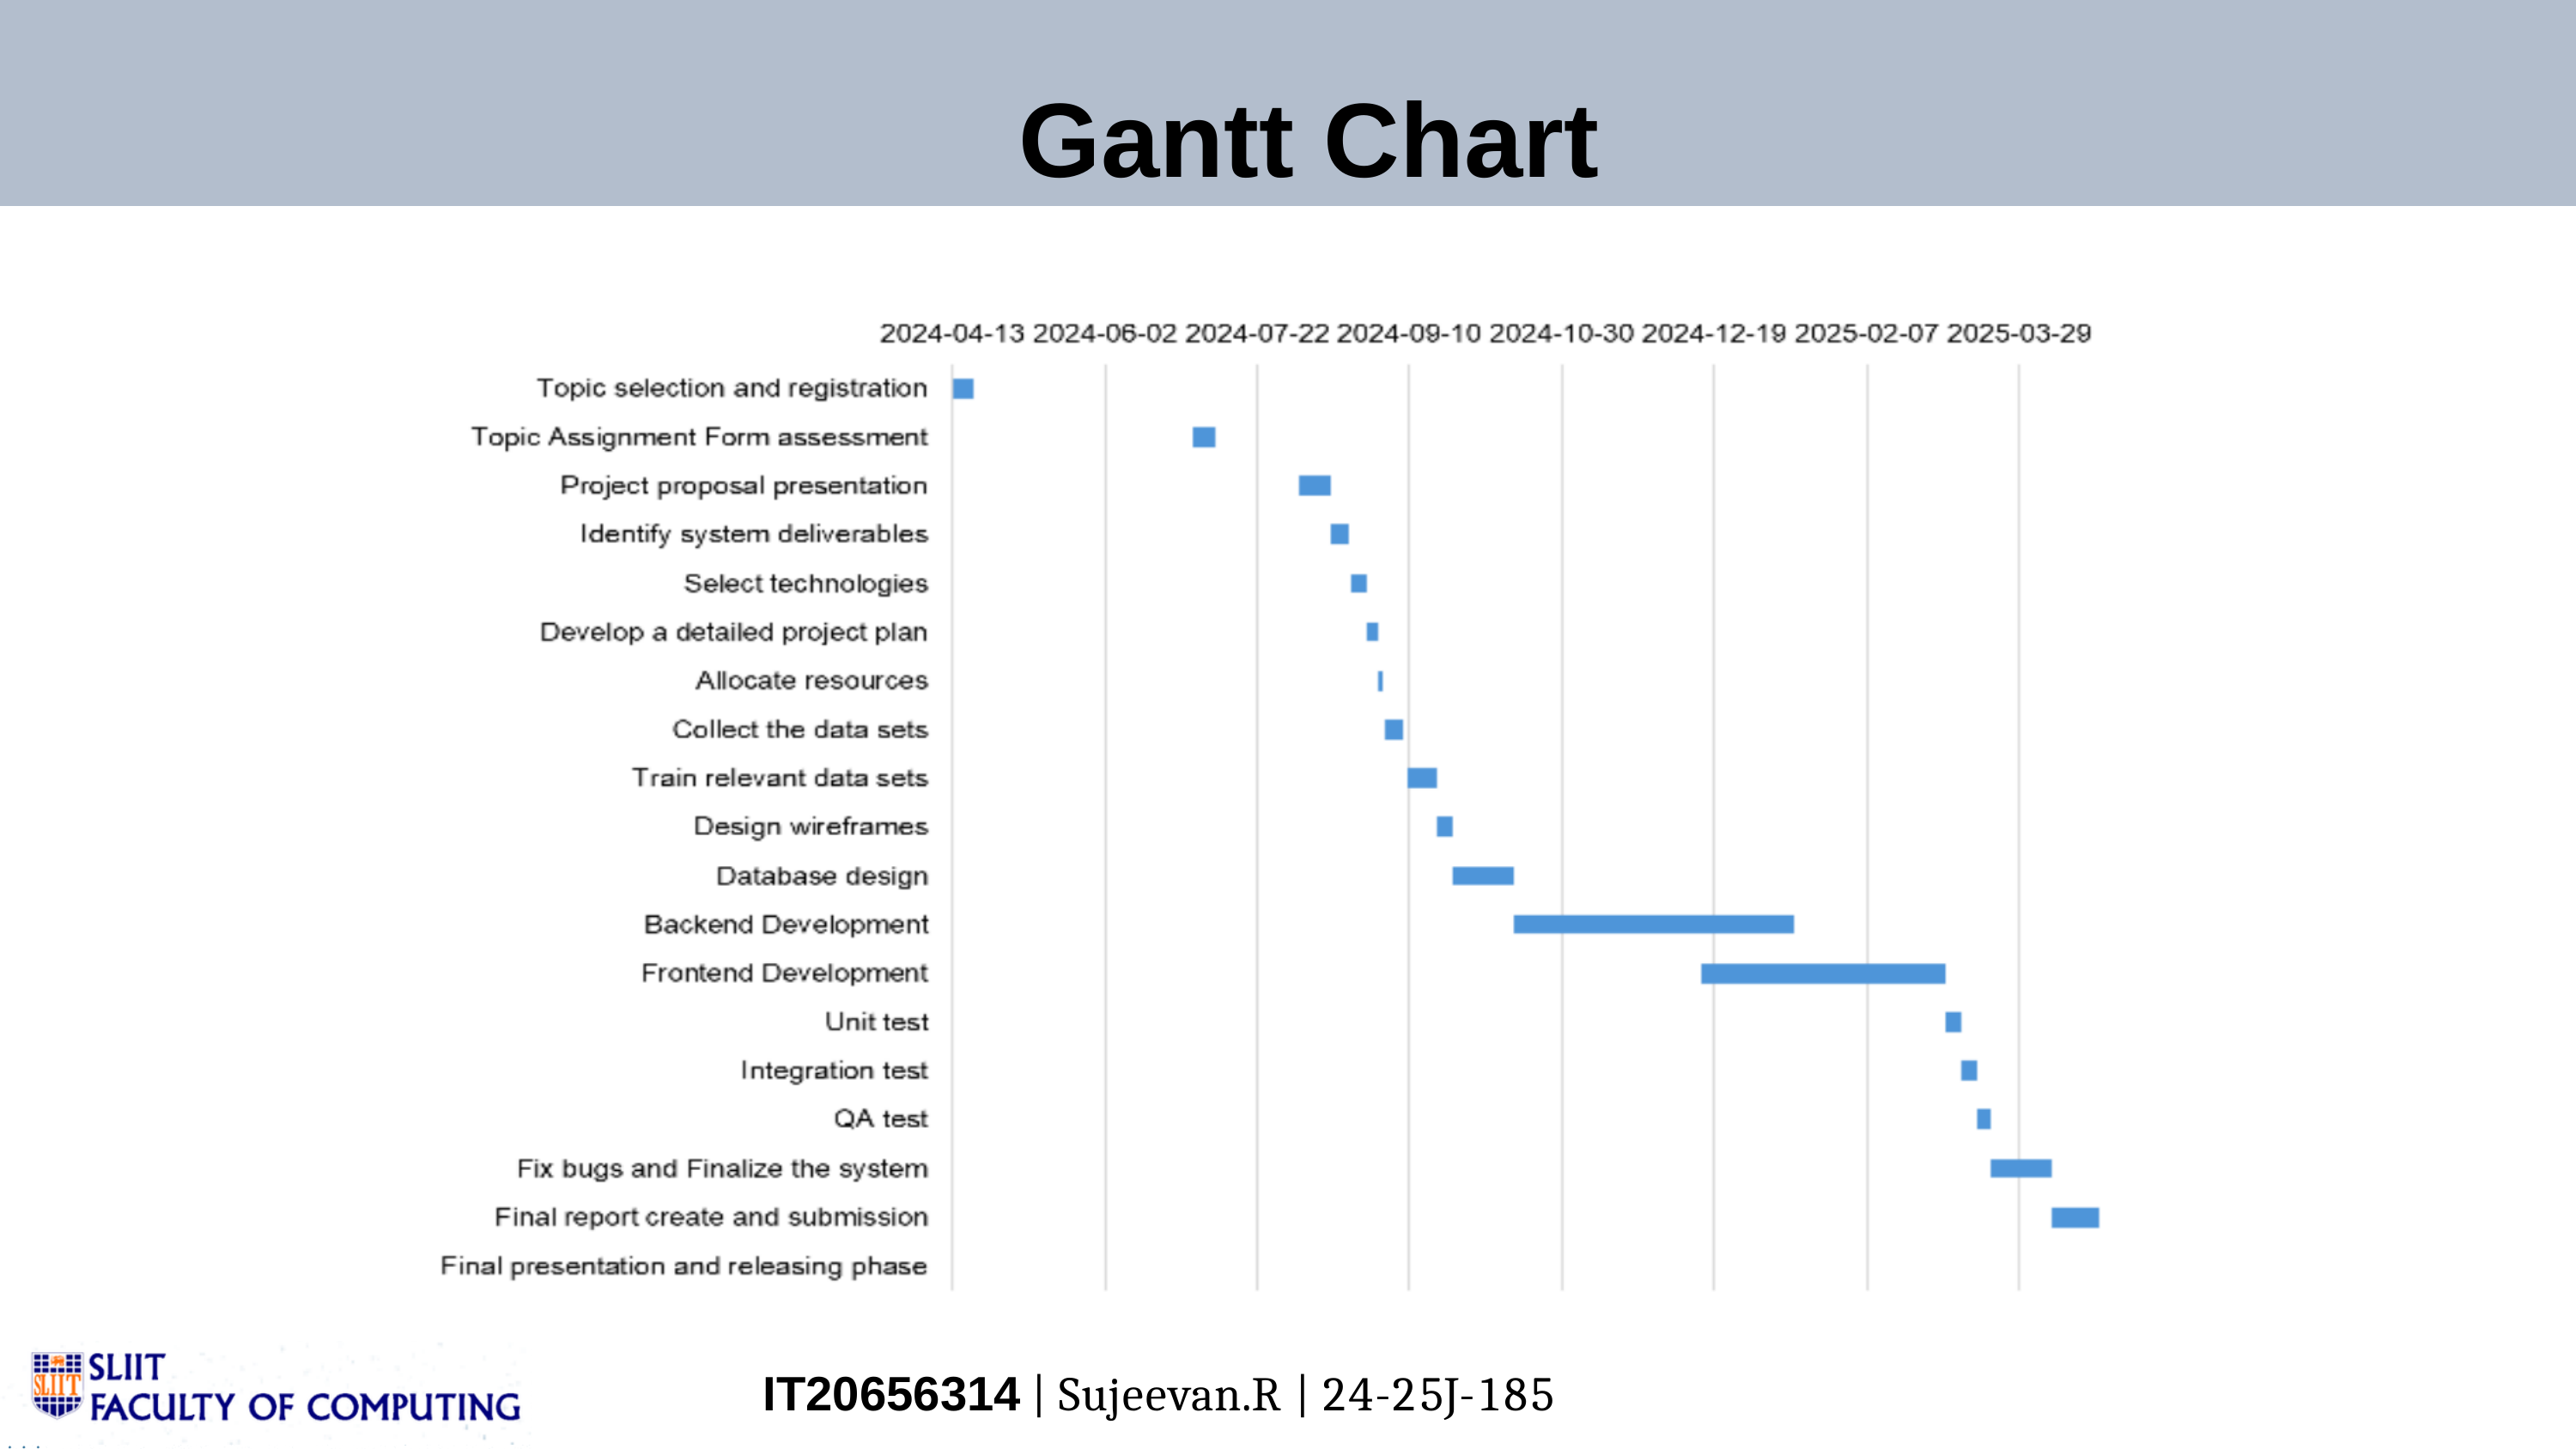

Gantt Chart

IT20656314 | Sujeevan.R | 24-25J-185